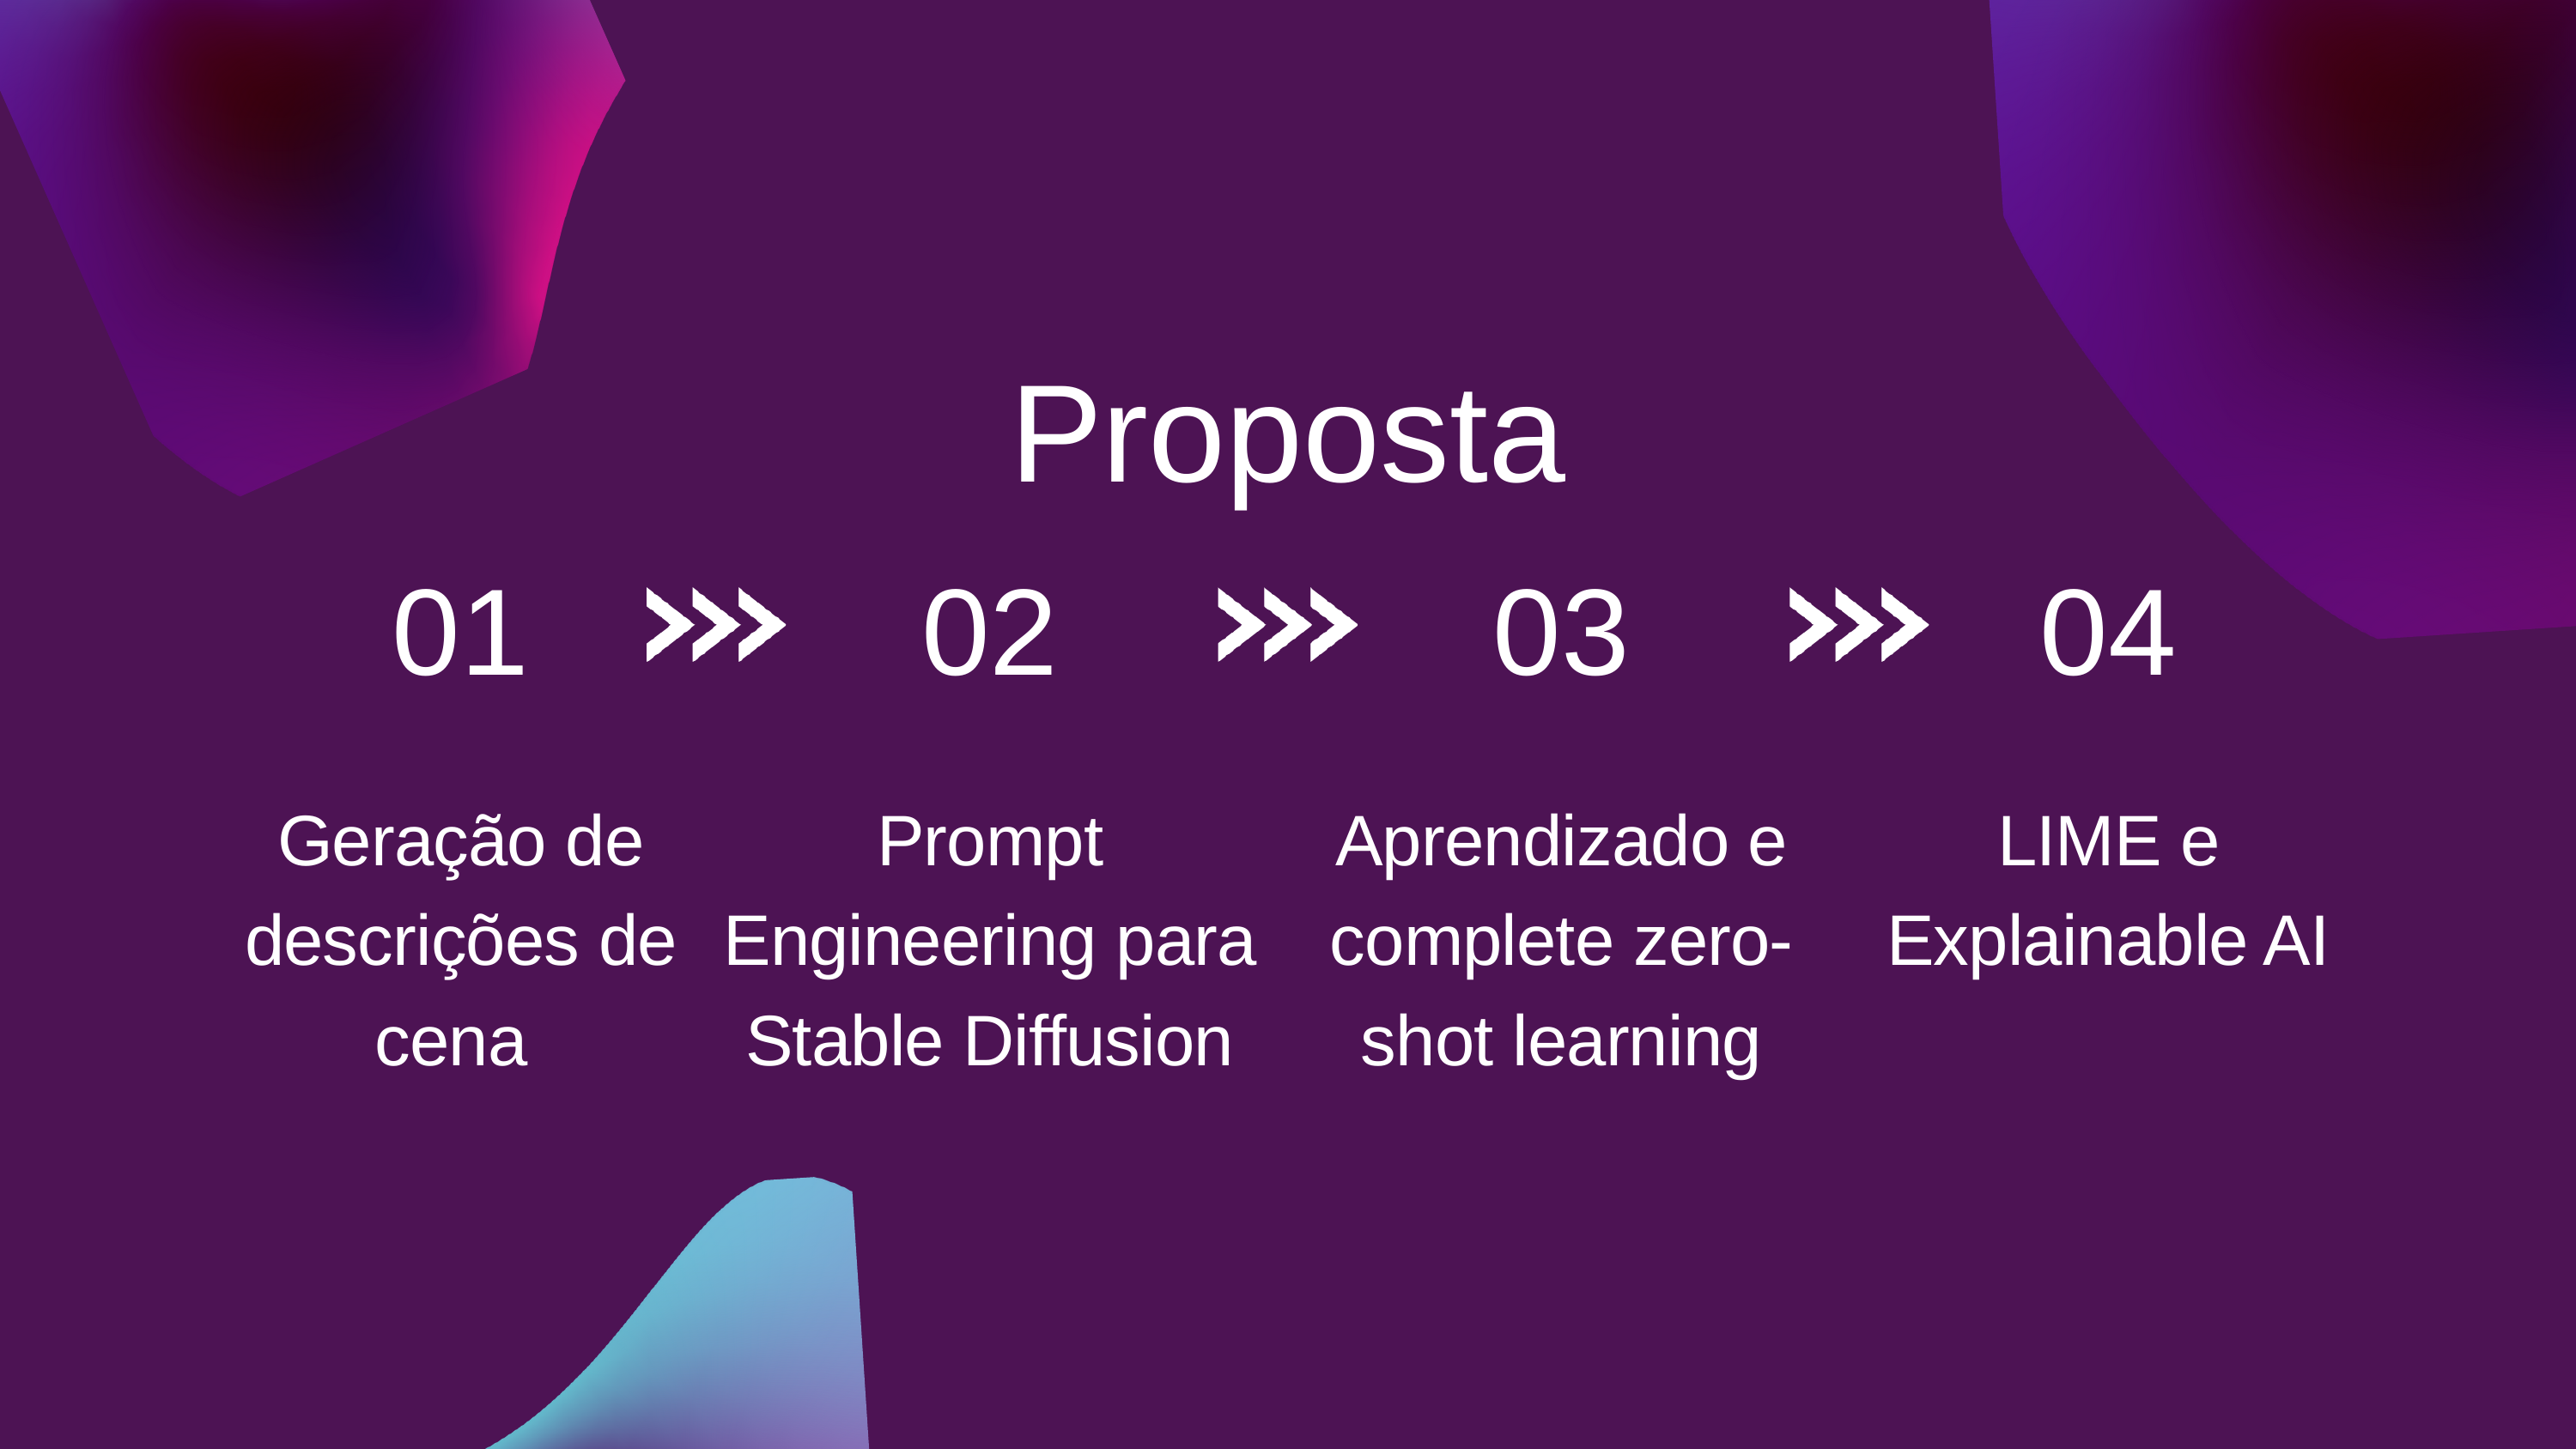

Proposta
01
Geração de descrições de cena
02
Prompt Engineering para Stable Diffusion
03
Aprendizado e complete zero-shot learning
04
LIME e Explainable AI